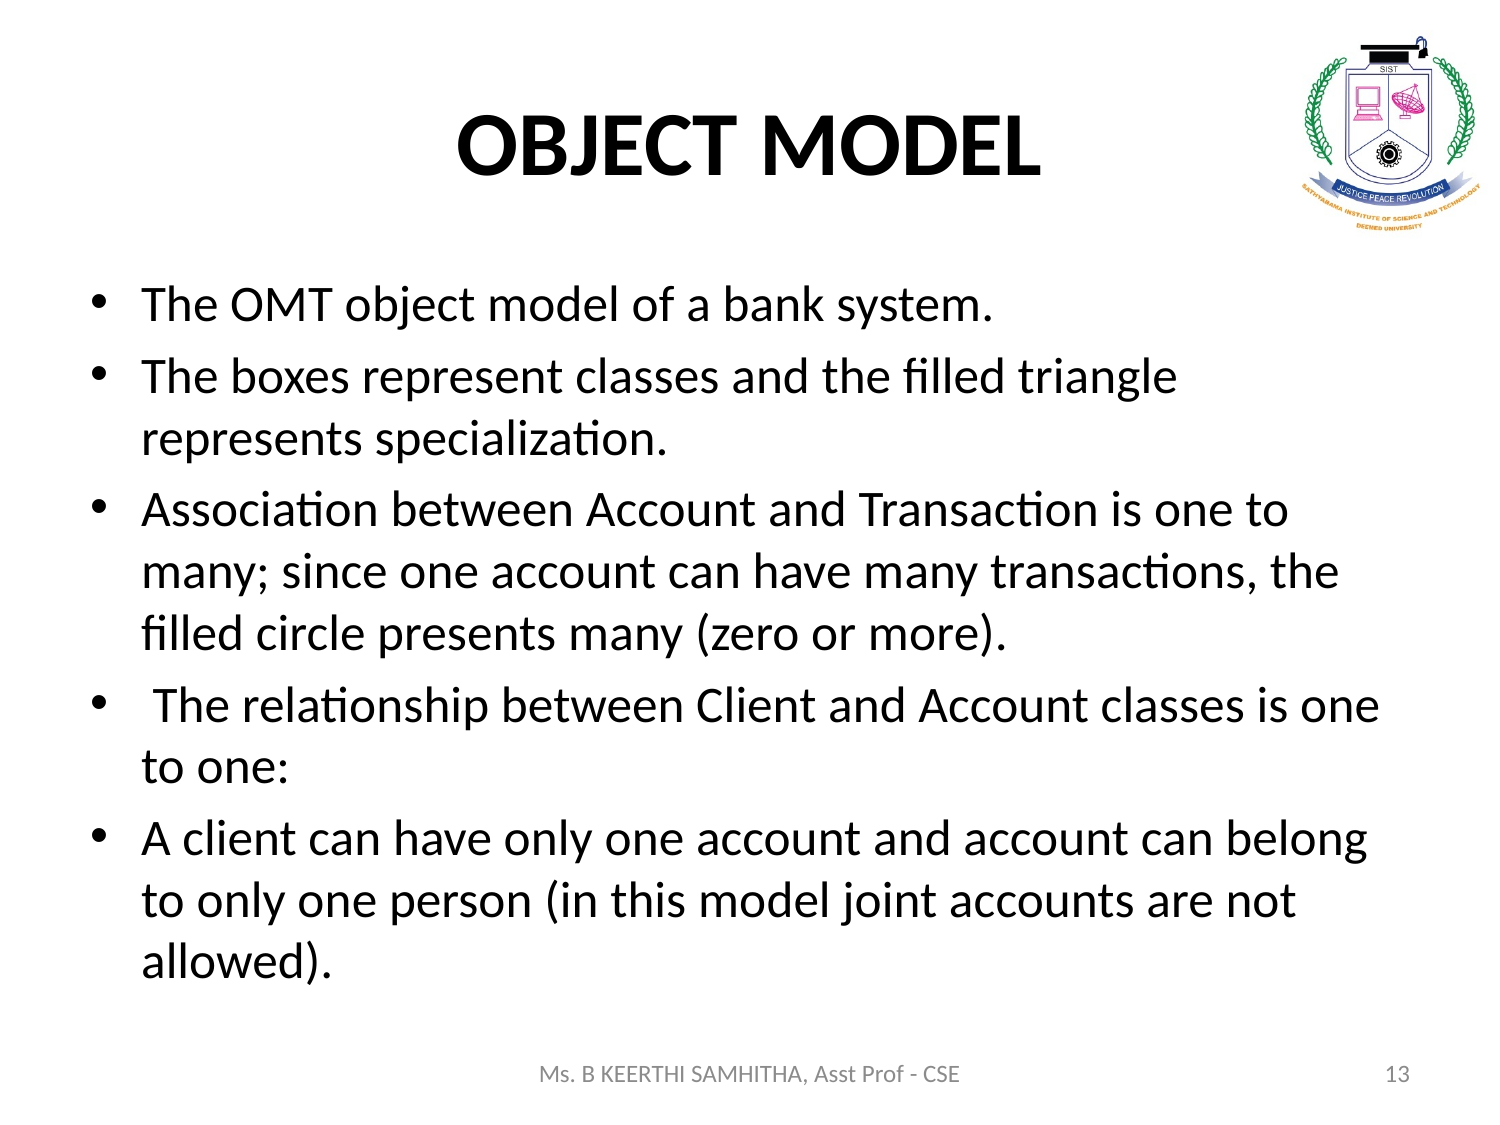

# OBJECT MODEL
The OMT object model of a bank system.
The boxes represent classes and the filled triangle represents specialization.
Association between Account and Transaction is one to many; since one account can have many transactions, the filled circle presents many (zero or more).
 The relationship between Client and Account classes is one to one:
A client can have only one account and account can belong to only one person (in this model joint accounts are not allowed).
Ms. B KEERTHI SAMHITHA, Asst Prof - CSE
13